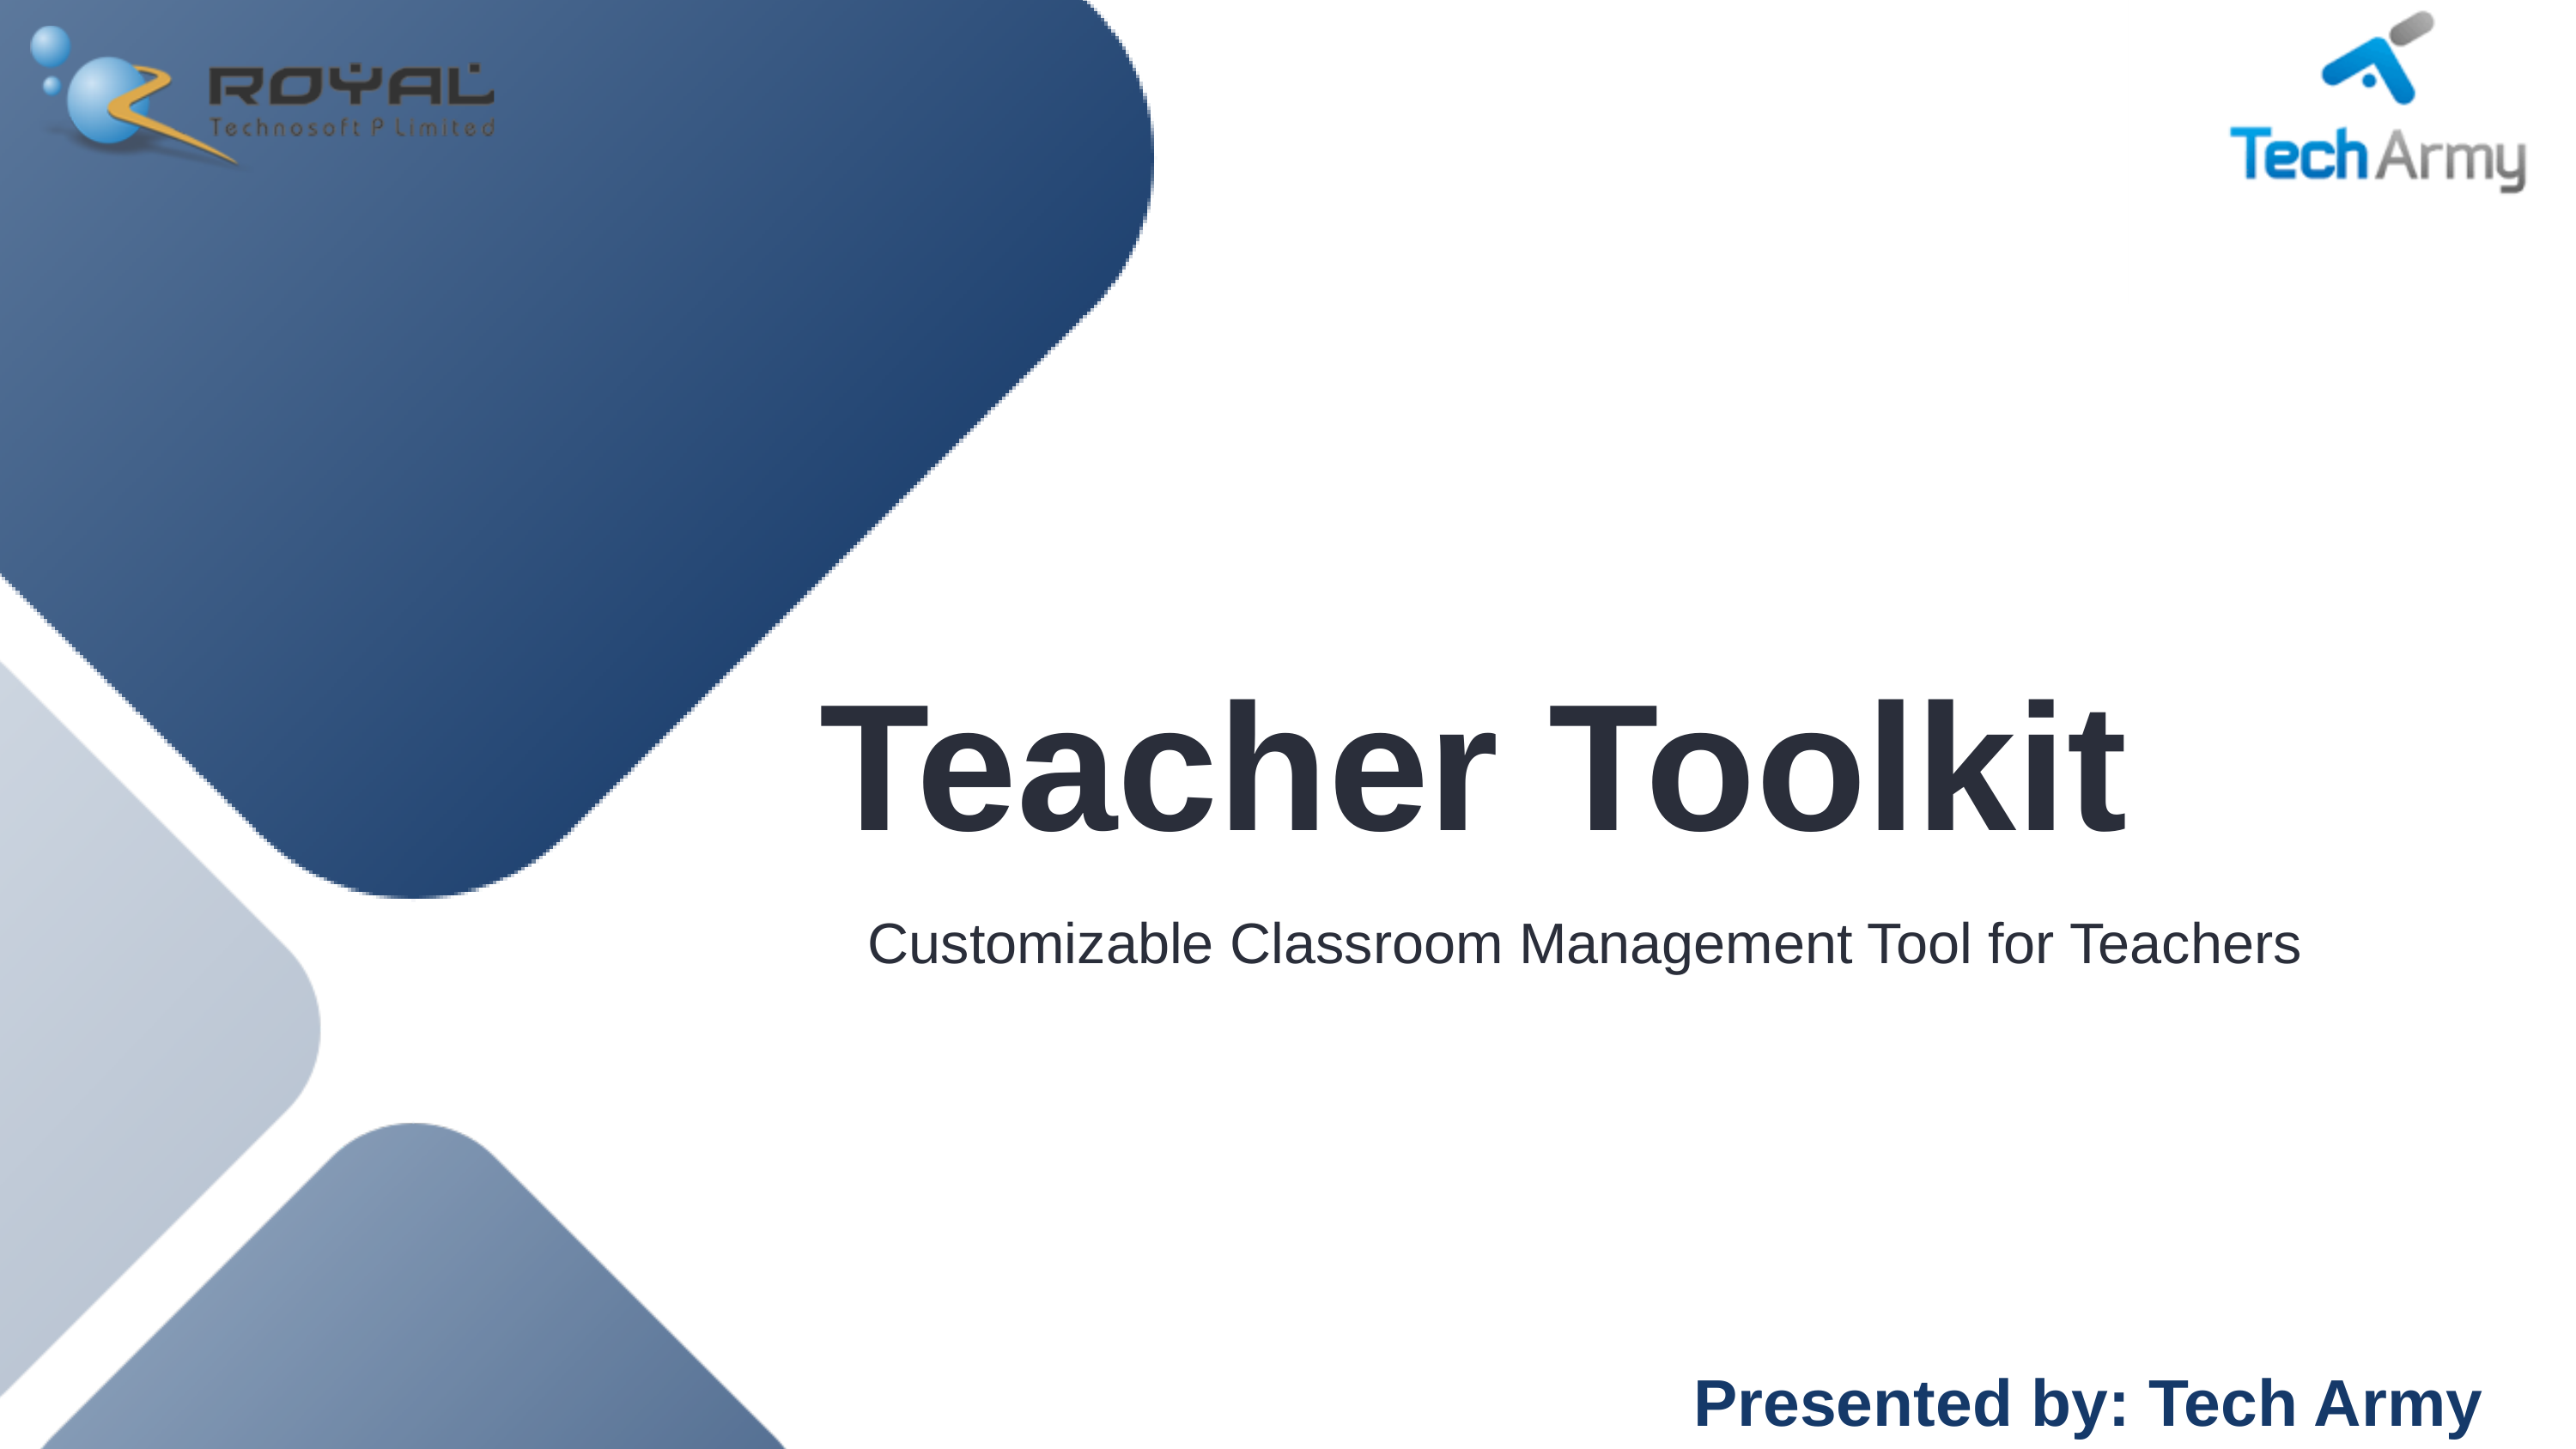

Teacher Toolkit
   Customizable Classroom Management Tool for Teachers

Presented by: Tech Army